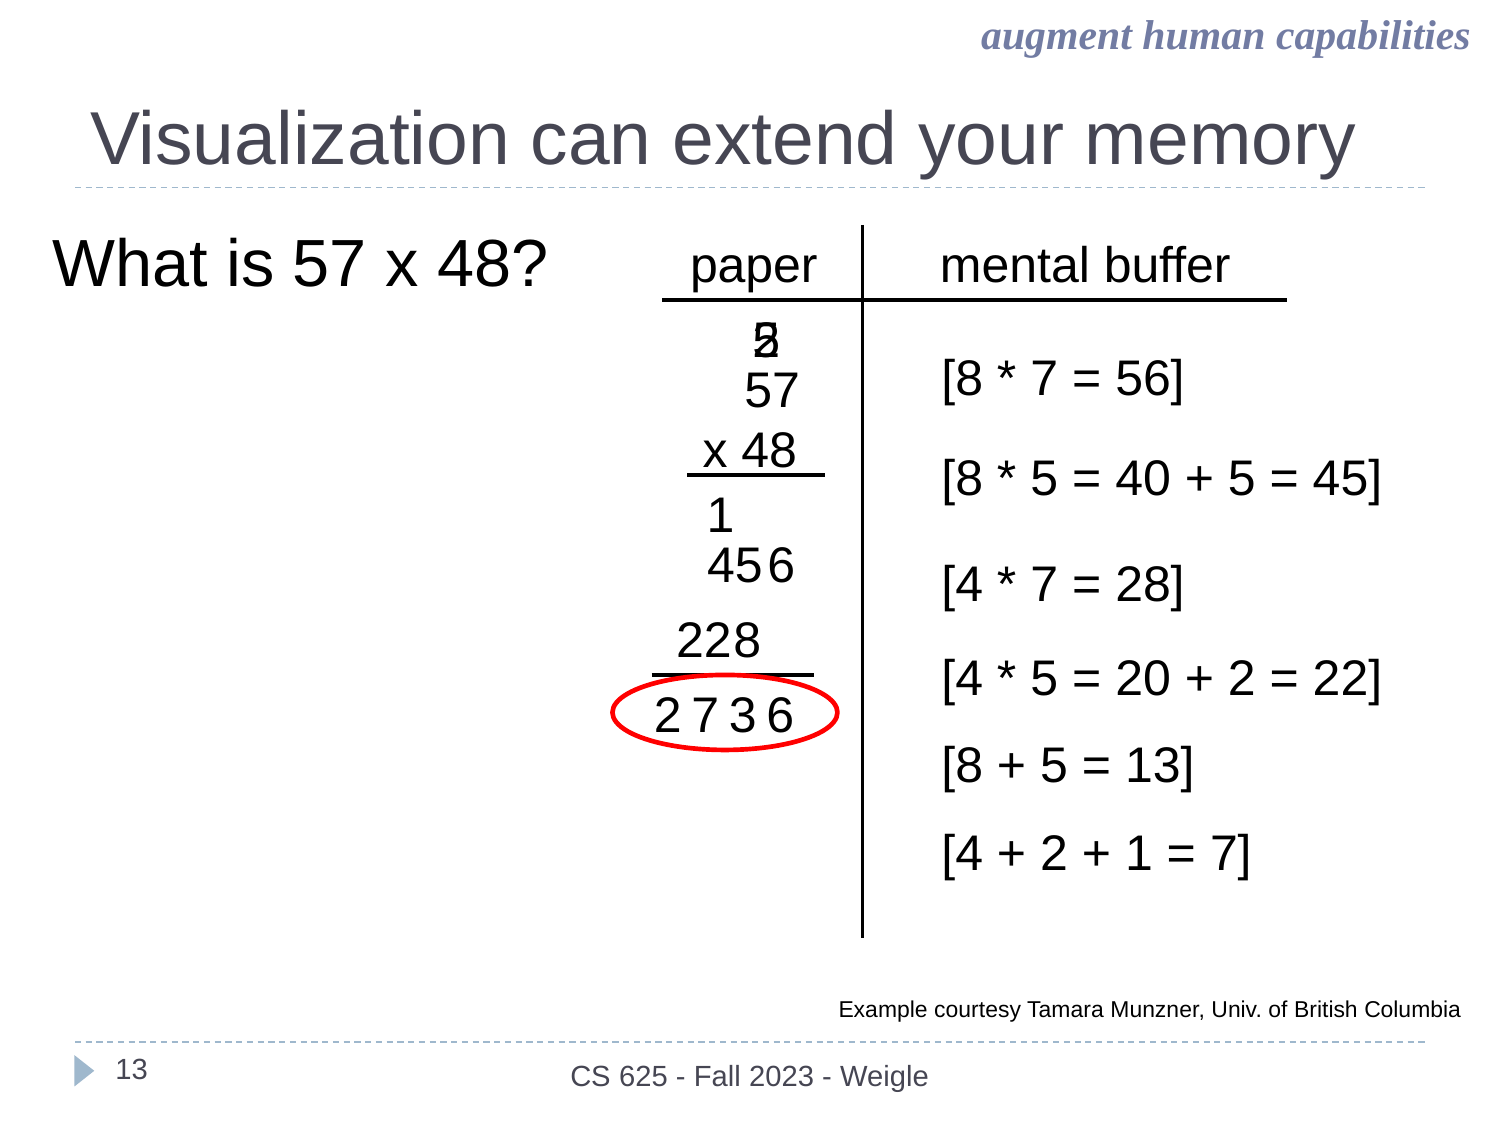

augment human capabilities
# Visualization can extend your memory
What is 57 x 48?
paper
mental buffer
5
2
 [8 * 7 = 56]
   57
x 48
 [8 * 5 = 40 + 5 = 45]
1
45
6
 [4 * 7 = 28]
22
8
 [4 * 5 = 20 + 2 = 22]

2
7
3
6
 [8 + 5 = 13]
 [4 + 2 + 1 = 7]
Example courtesy Tamara Munzner, Univ. of British Columbia
13